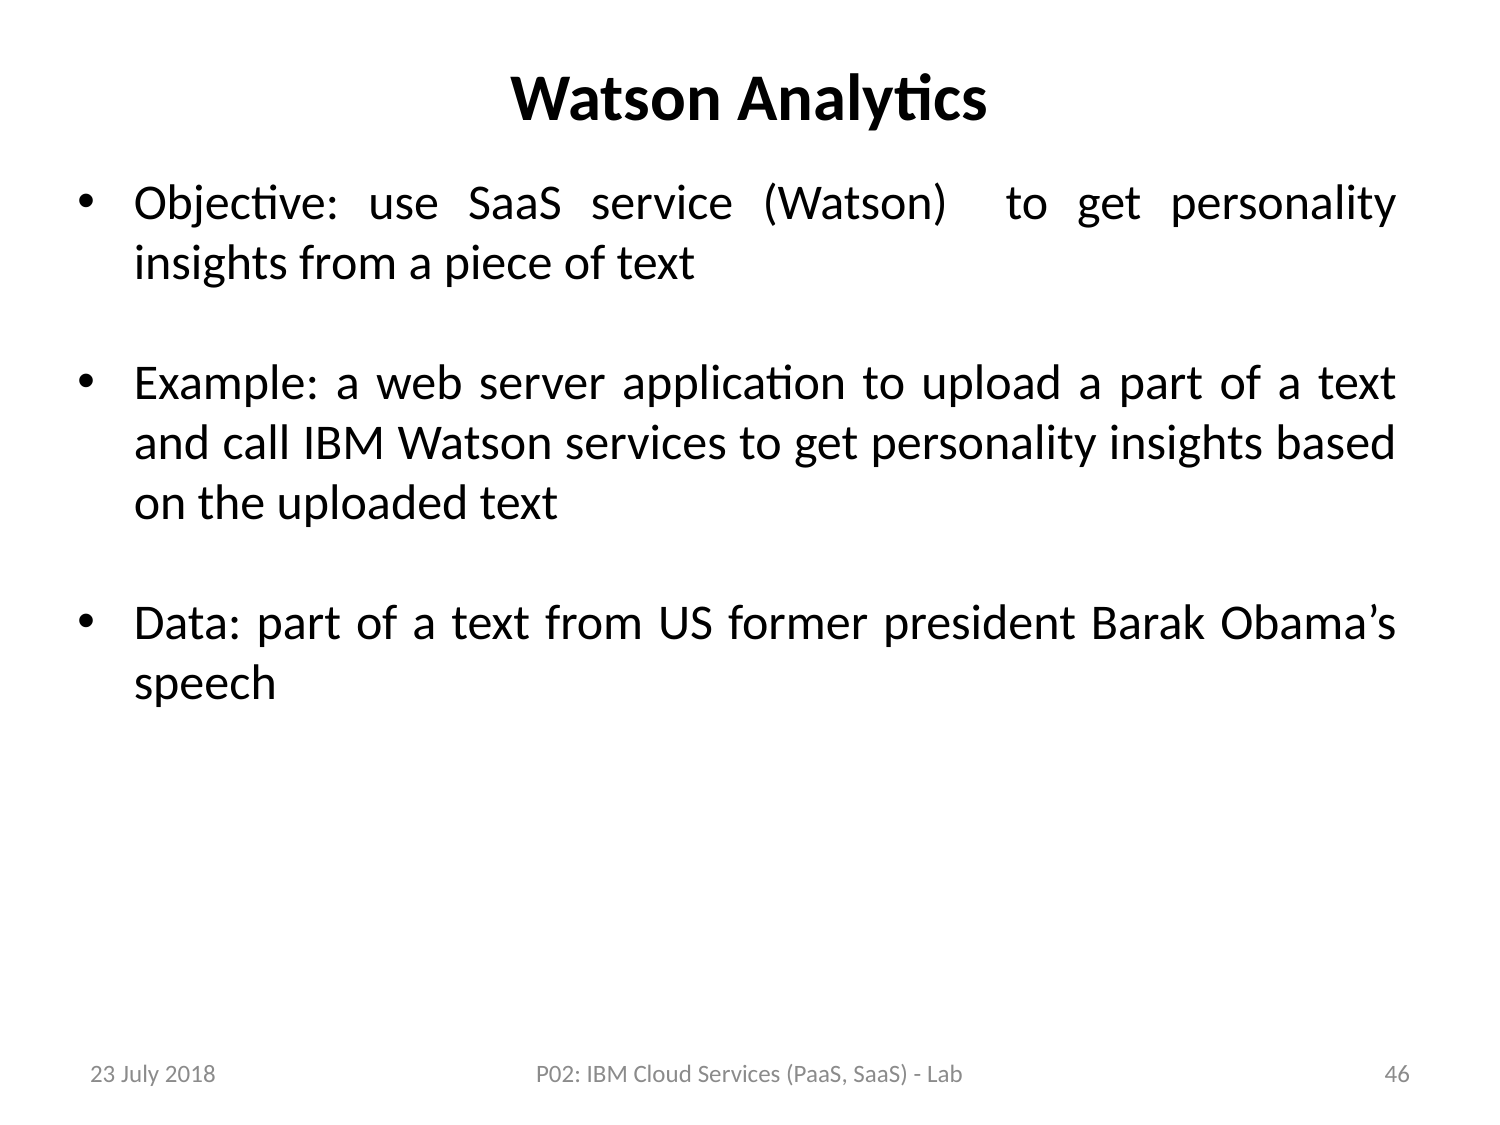

# Watson Analytics
Objective: use SaaS service (Watson)  to get personality insights from a piece of text

Example: a web server application to upload a part of a text and call IBM Watson services to get personality insights based on the uploaded text

Data: part of a text from US former president Barak Obama’s speech

23 July 2018
P02: IBM Cloud Services (PaaS, SaaS) - Lab
46